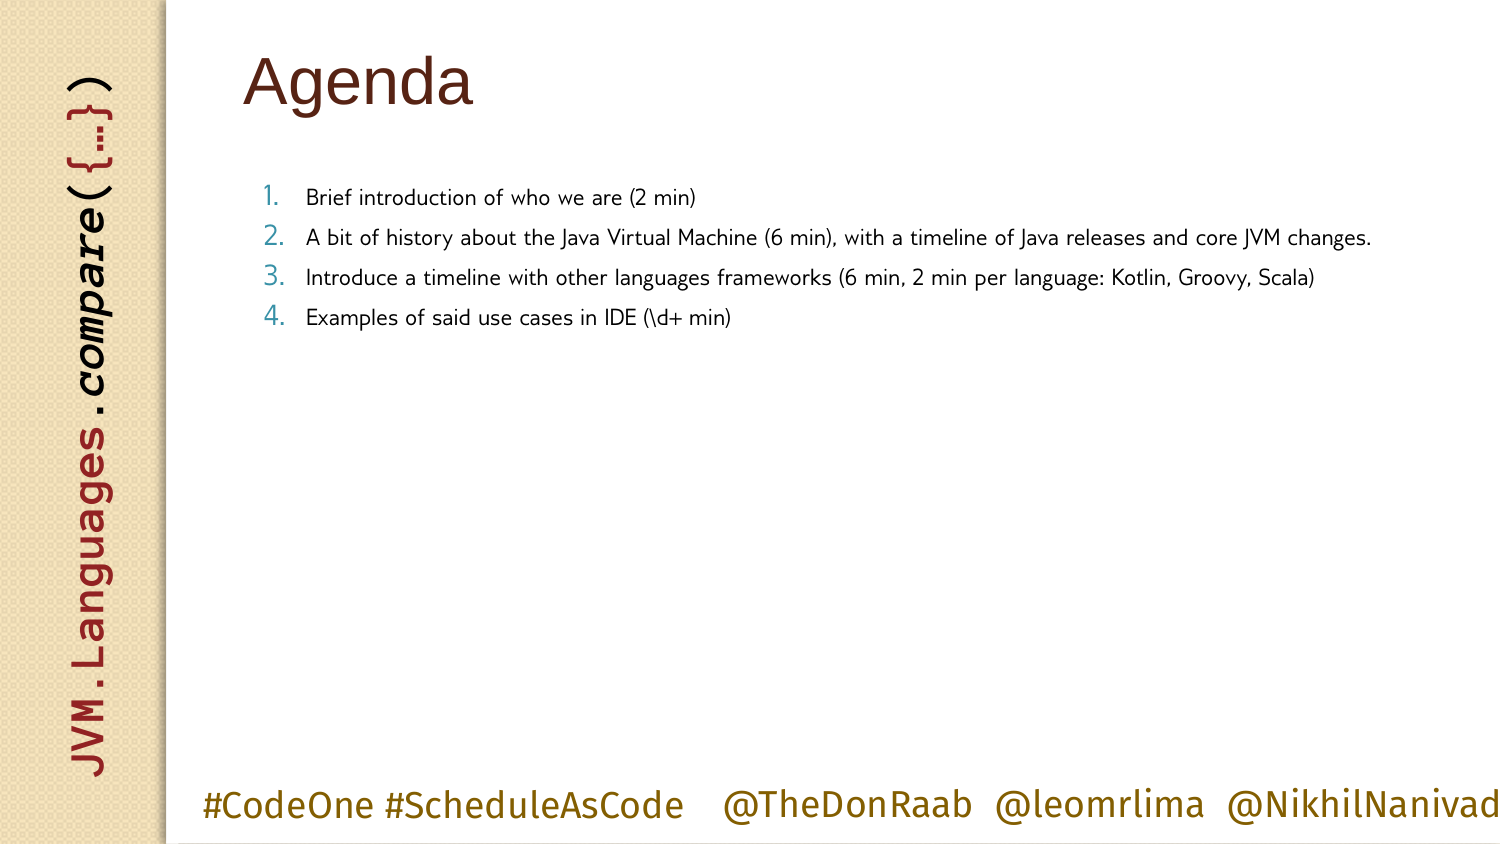

# Agenda
Brief introduction of who we are (2 min)
A bit of history about the Java Virtual Machine (6 min), with a timeline of Java releases and core JVM changes.
Introduce a timeline with other languages frameworks (6 min, 2 min per language: Kotlin, Groovy, Scala)
Examples of said use cases in IDE (\d+ min)